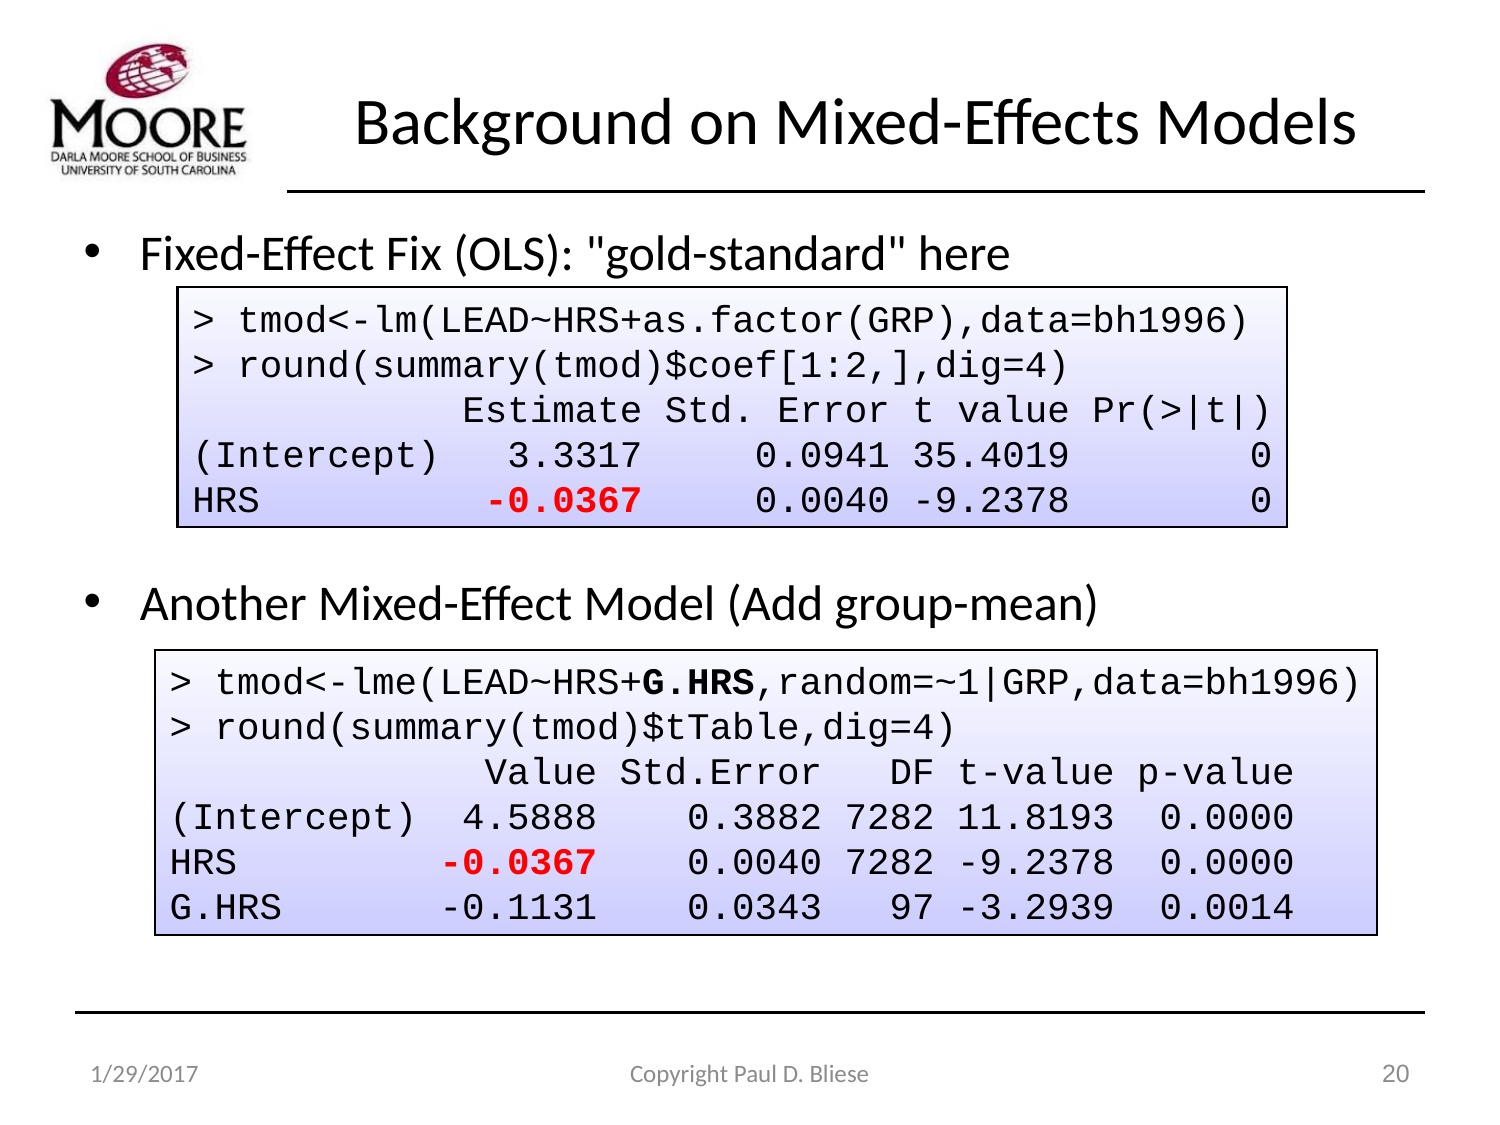

# Background on Mixed-Effects Models
Fixed-Effect Fix (OLS): "gold-standard" here

Another Mixed-Effect Model (Add group-mean)

> tmod<-lm(LEAD~HRS+as.factor(GRP),data=bh1996)
> round(summary(tmod)$coef[1:2,],dig=4)
            Estimate Std. Error t value Pr(>|t|)
(Intercept)   3.3317     0.0941 35.4019        0
HRS          -0.0367     0.0040 -9.2378        0
> tmod<-lme(LEAD~HRS+G.HRS,random=~1|GRP,data=bh1996)
> round(summary(tmod)$tTable,dig=4)
              Value Std.Error   DF t-value p-value
(Intercept)  4.5888    0.3882 7282 11.8193  0.0000
HRS         -0.0367    0.0040 7282 -9.2378  0.0000
G.HRS       -0.1131    0.0343   97 -3.2939  0.0014
1/29/2017
Copyright Paul D. Bliese
20